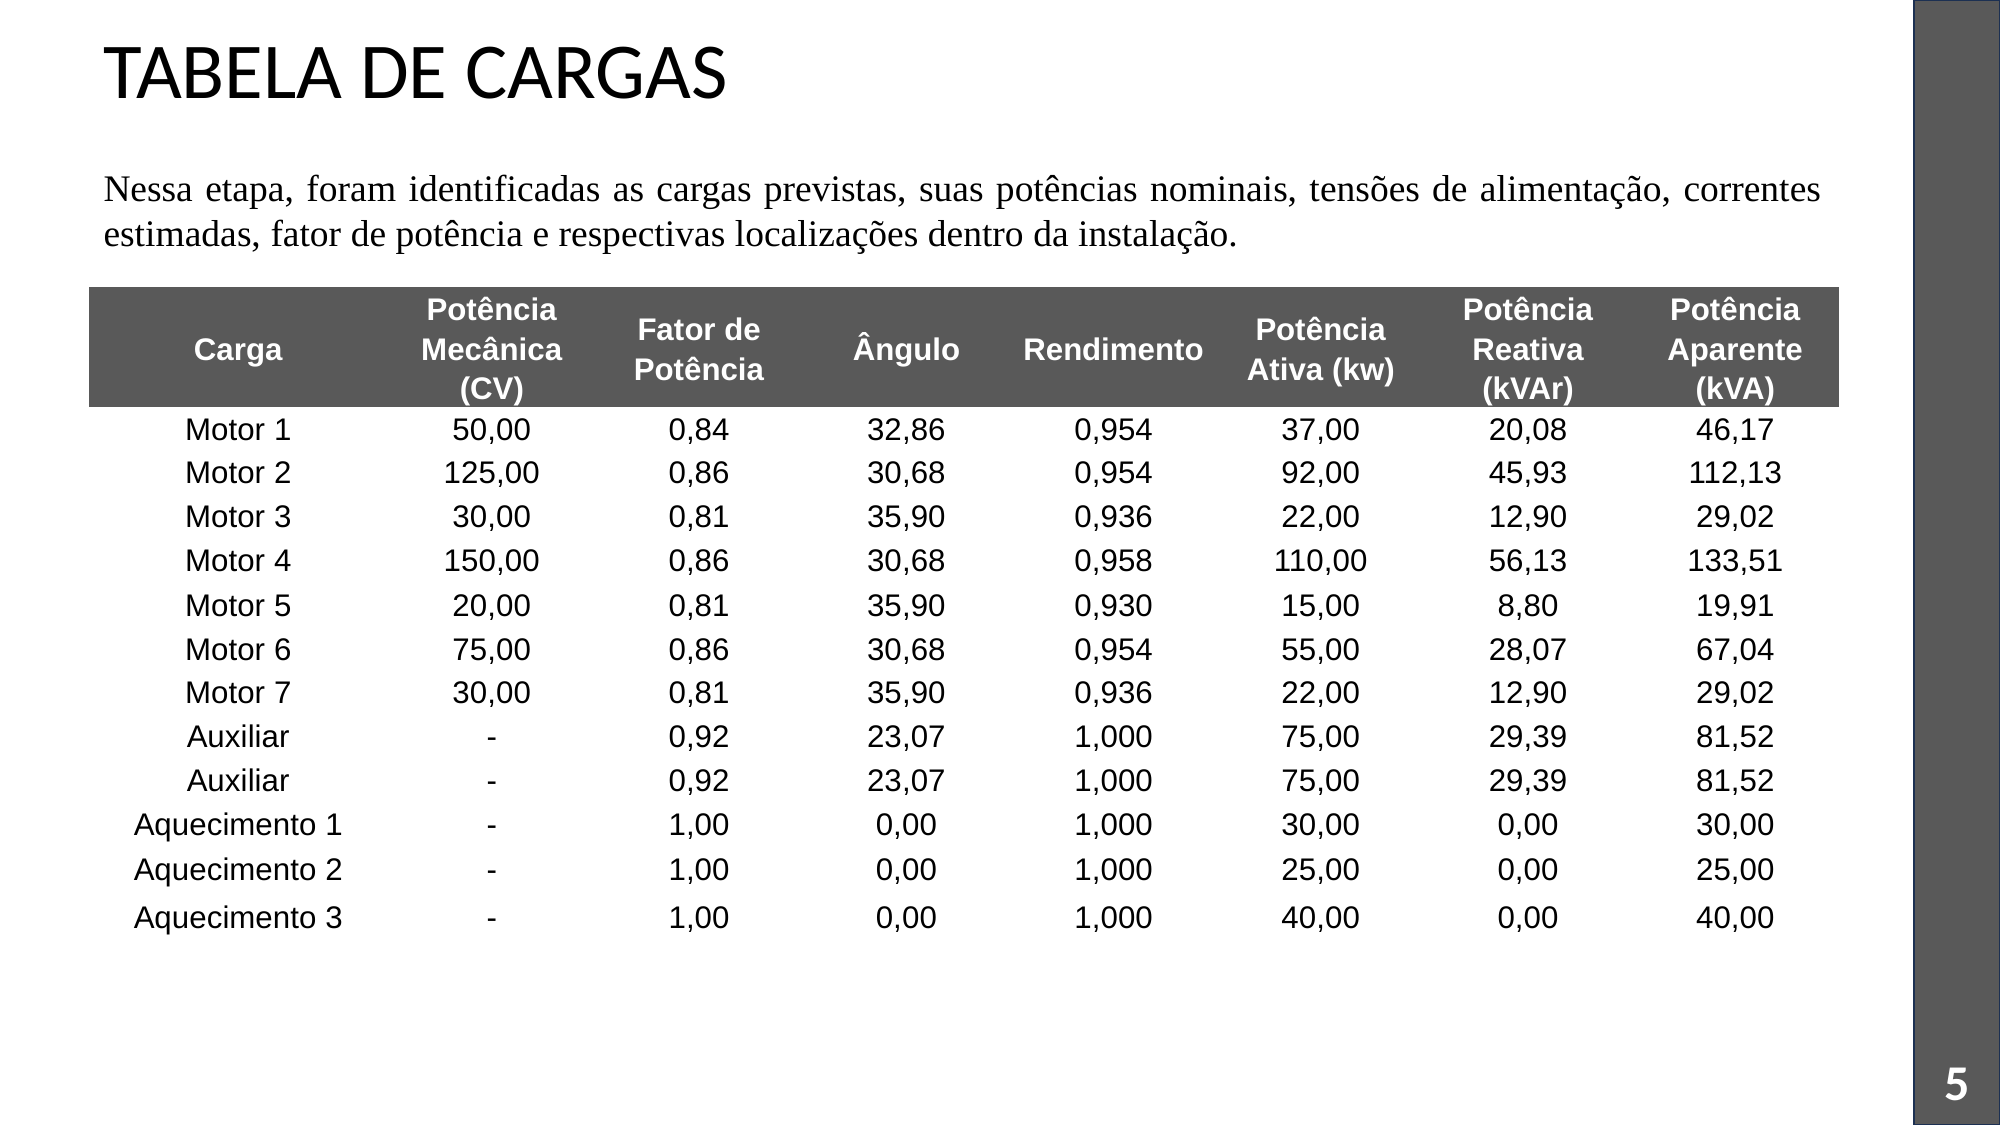

# TABELA DE CARGAS
Nessa etapa, foram identificadas as cargas previstas, suas potências nominais, tensões de alimentação, correntes estimadas, fator de potência e respectivas localizações dentro da instalação.
| Carga | Potência Mecânica (CV) | Fator de Potência | Ângulo | Rendimento | Potência Ativa (kw) | Potência Reativa (kVAr) | Potência Aparente (kVA) |
| --- | --- | --- | --- | --- | --- | --- | --- |
| Motor 1 | 50,00 | 0,84 | 32,86 | 0,954 | 37,00 | 20,08 | 46,17 |
| Motor 2 | 125,00 | 0,86 | 30,68 | 0,954 | 92,00 | 45,93 | 112,13 |
| Motor 3 | 30,00 | 0,81 | 35,90 | 0,936 | 22,00 | 12,90 | 29,02 |
| Motor 4 | 150,00 | 0,86 | 30,68 | 0,958 | 110,00 | 56,13 | 133,51 |
| Motor 5 | 20,00 | 0,81 | 35,90 | 0,930 | 15,00 | 8,80 | 19,91 |
| Motor 6 | 75,00 | 0,86 | 30,68 | 0,954 | 55,00 | 28,07 | 67,04 |
| Motor 7 | 30,00 | 0,81 | 35,90 | 0,936 | 22,00 | 12,90 | 29,02 |
| Auxiliar | - | 0,92 | 23,07 | 1,000 | 75,00 | 29,39 | 81,52 |
| Auxiliar | - | 0,92 | 23,07 | 1,000 | 75,00 | 29,39 | 81,52 |
| Aquecimento 1 | - | 1,00 | 0,00 | 1,000 | 30,00 | 0,00 | 30,00 |
| Aquecimento 2 | - | 1,00 | 0,00 | 1,000 | 25,00 | 0,00 | 25,00 |
| Aquecimento 3 | - | 1,00 | 0,00 | 1,000 | 40,00 | 0,00 | 40,00 |
5